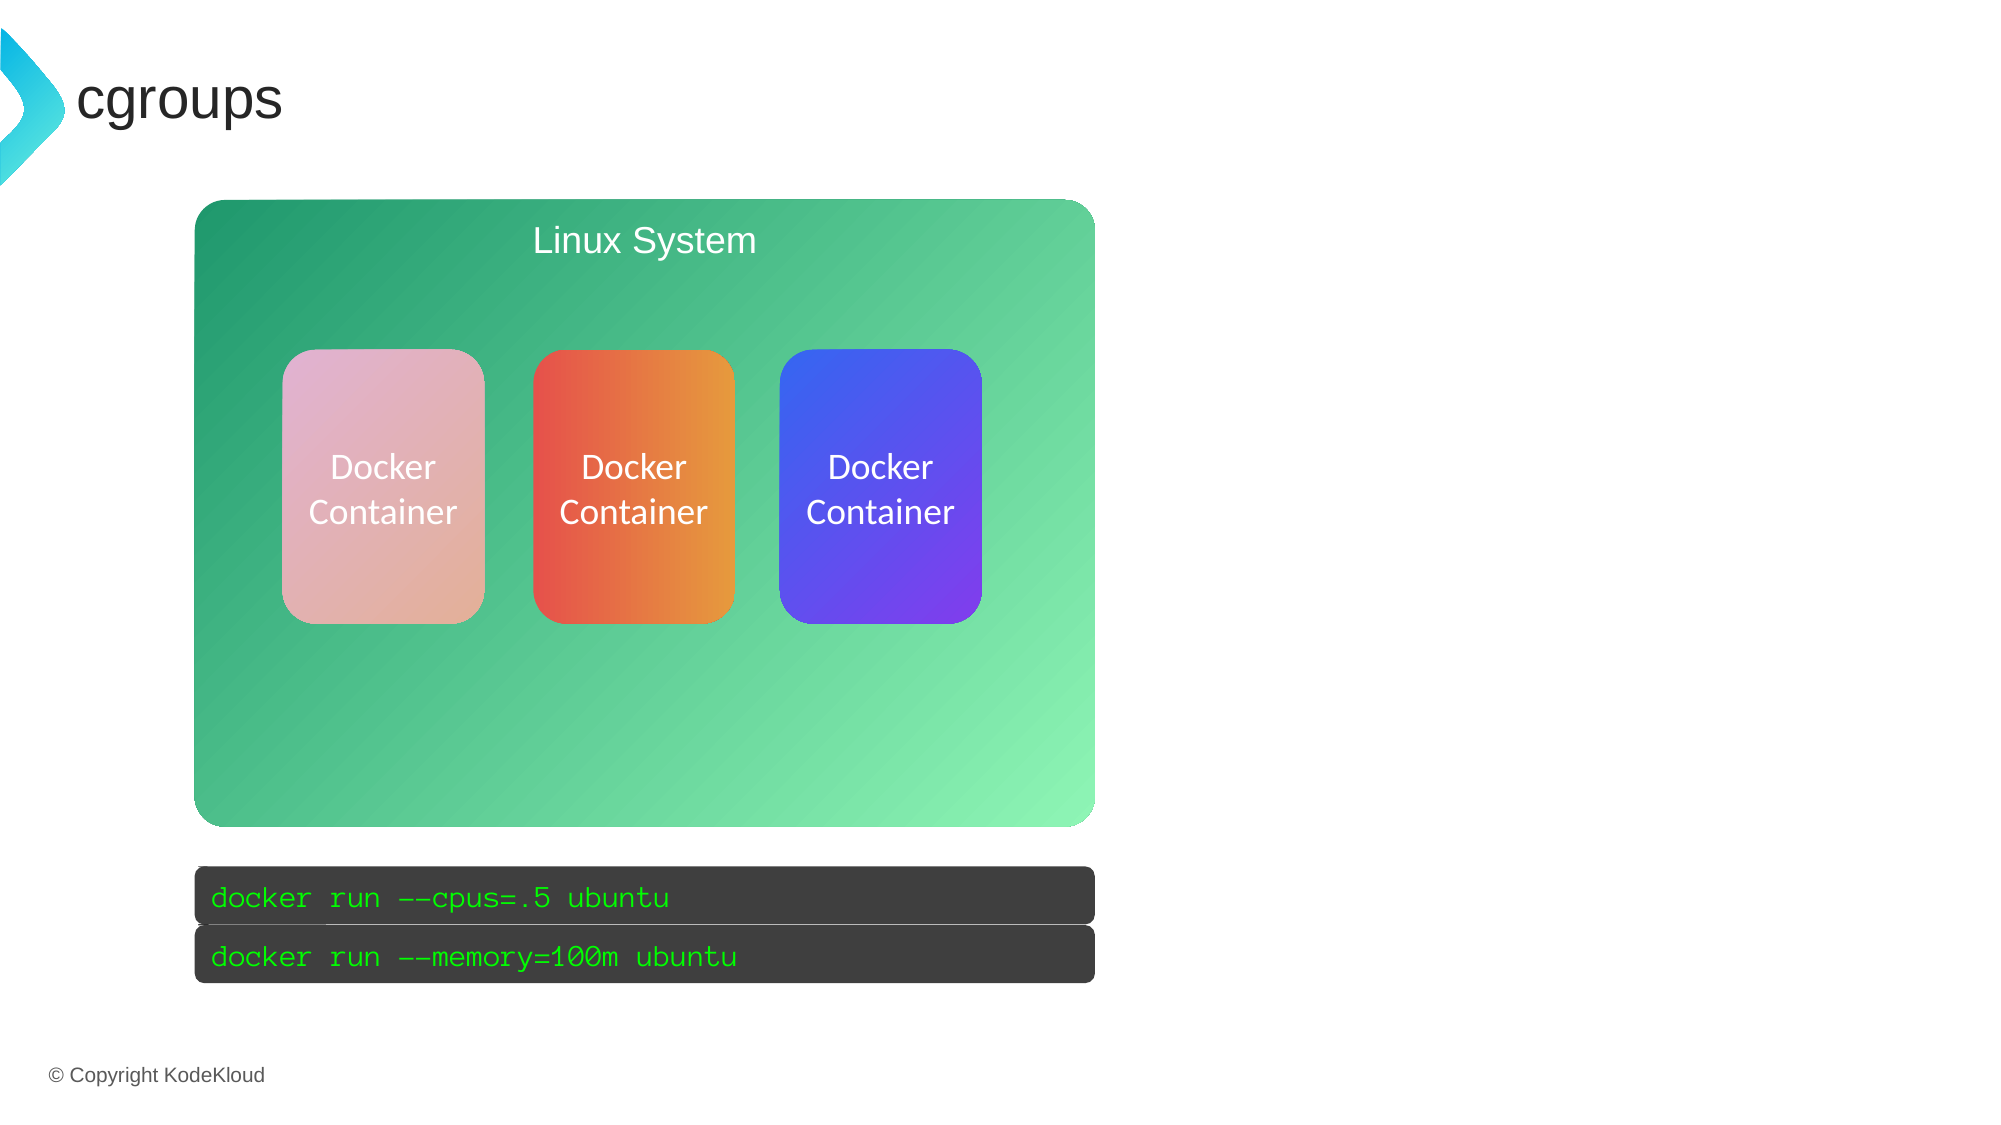

# cgroups
Linux System
Docker Container
Docker Container
Docker Container
CPU
Memory
docker run --cpus=.5 ubuntu
docker run --memory=100m ubuntu